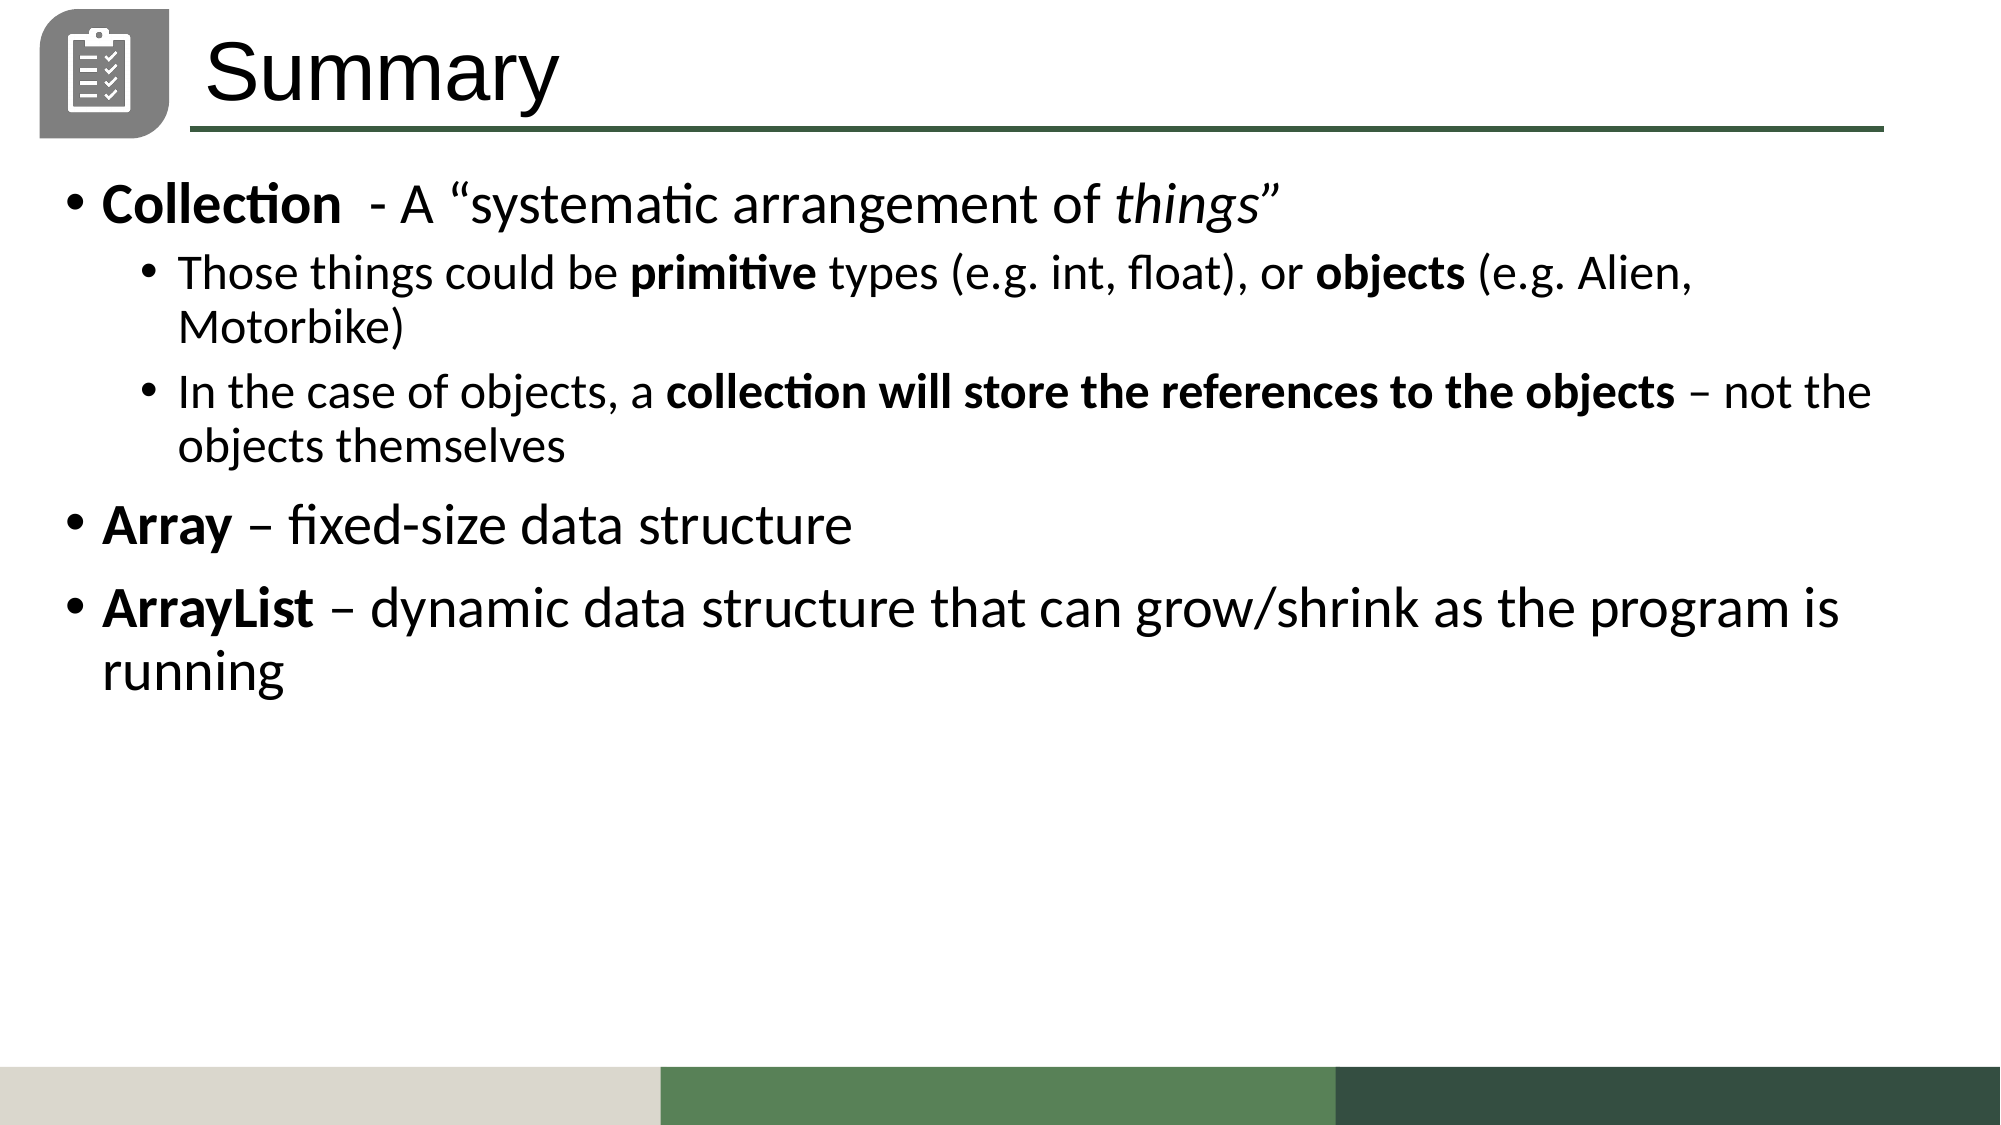

# Summary
Collection  - A “systematic arrangement of things”
Those things could be primitive types (e.g. int, float), or objects (e.g. Alien, Motorbike)
In the case of objects, a collection will store the references to the objects – not the objects themselves
Array – fixed-size data structure
ArrayList – dynamic data structure that can grow/shrink as the program is running